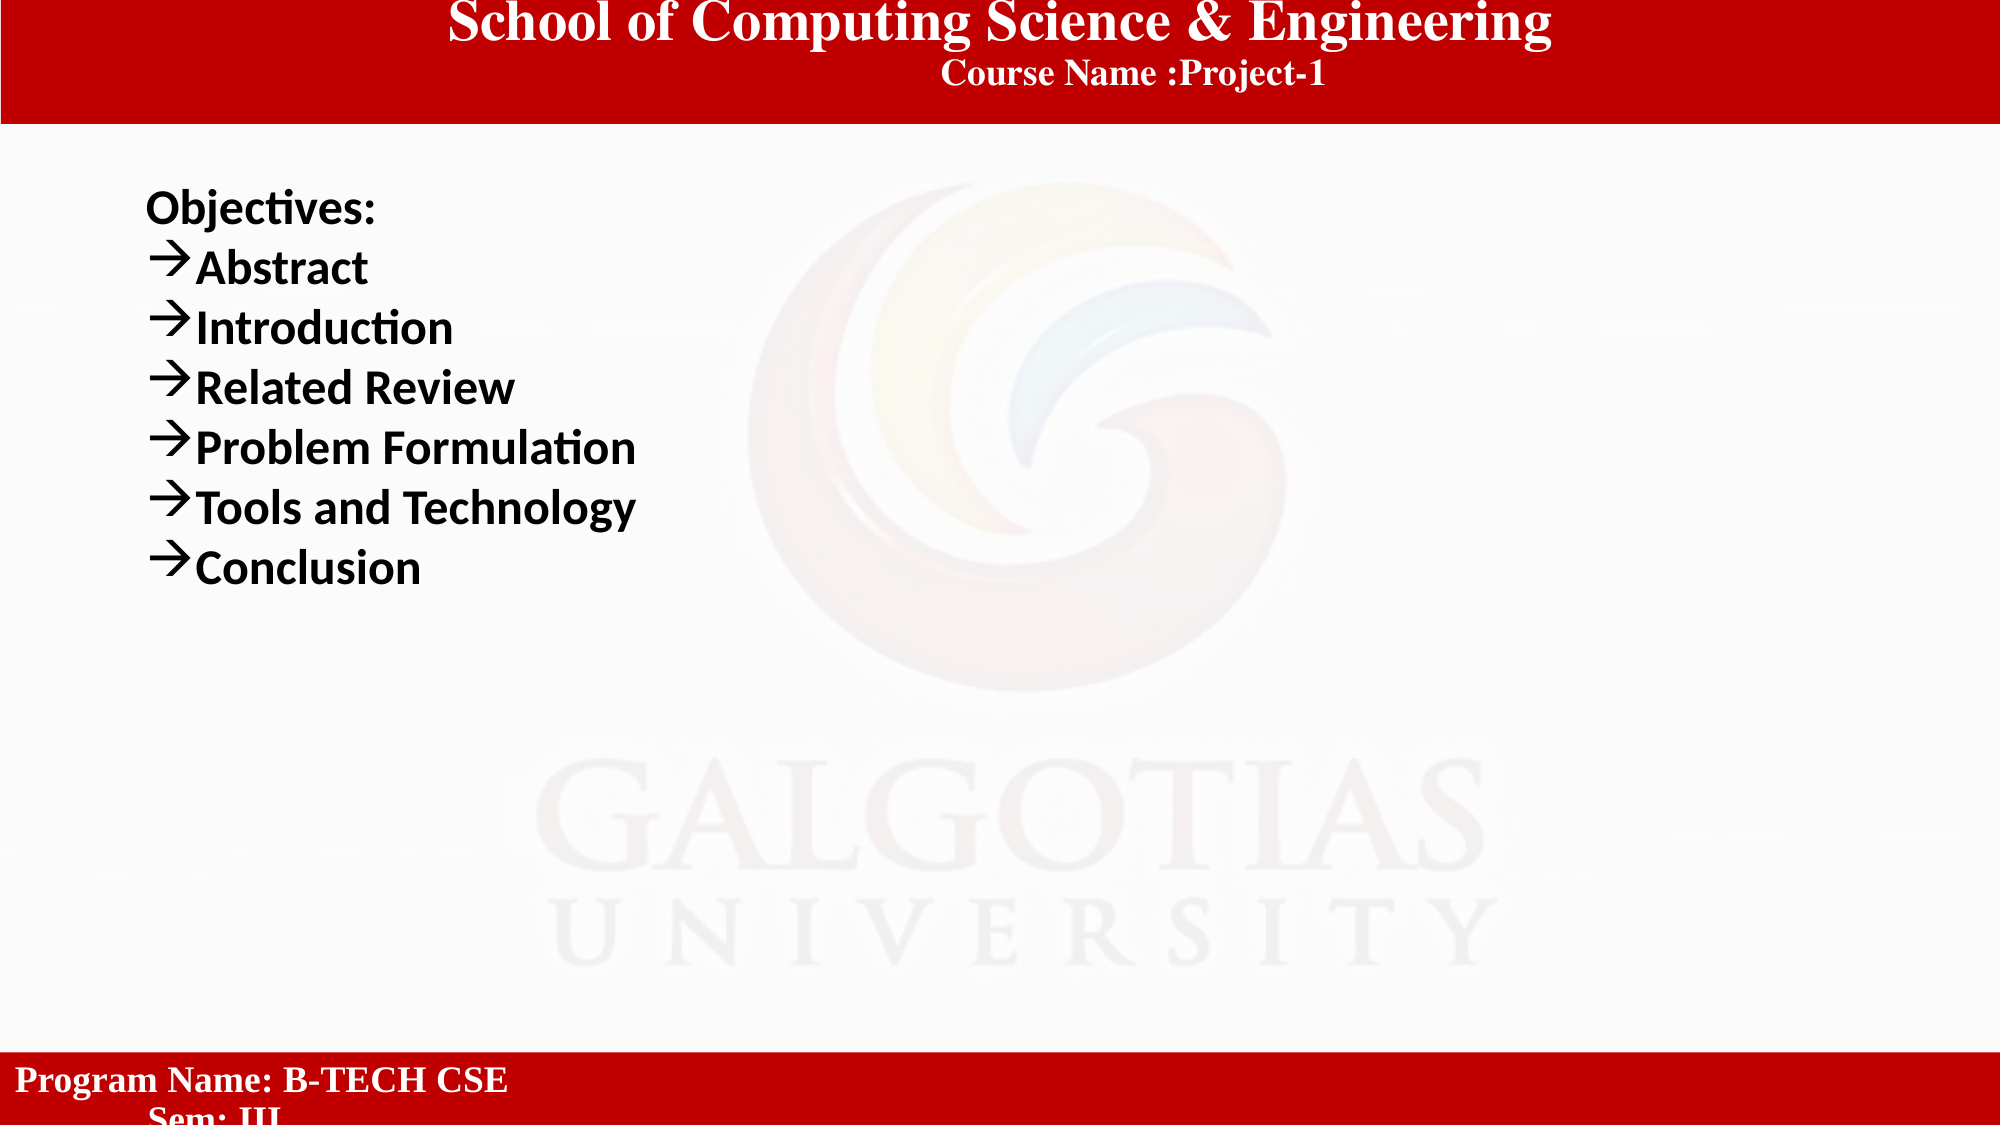

School of Computing Science & Engineering
                            Course Name :Project-1

Objectives:
Abstract
Introduction
Related Review
Problem Formulation
Tools and Technology
Conclusion

Program Name: B-TECH CSE	                                                                                                                                                               Sem: III